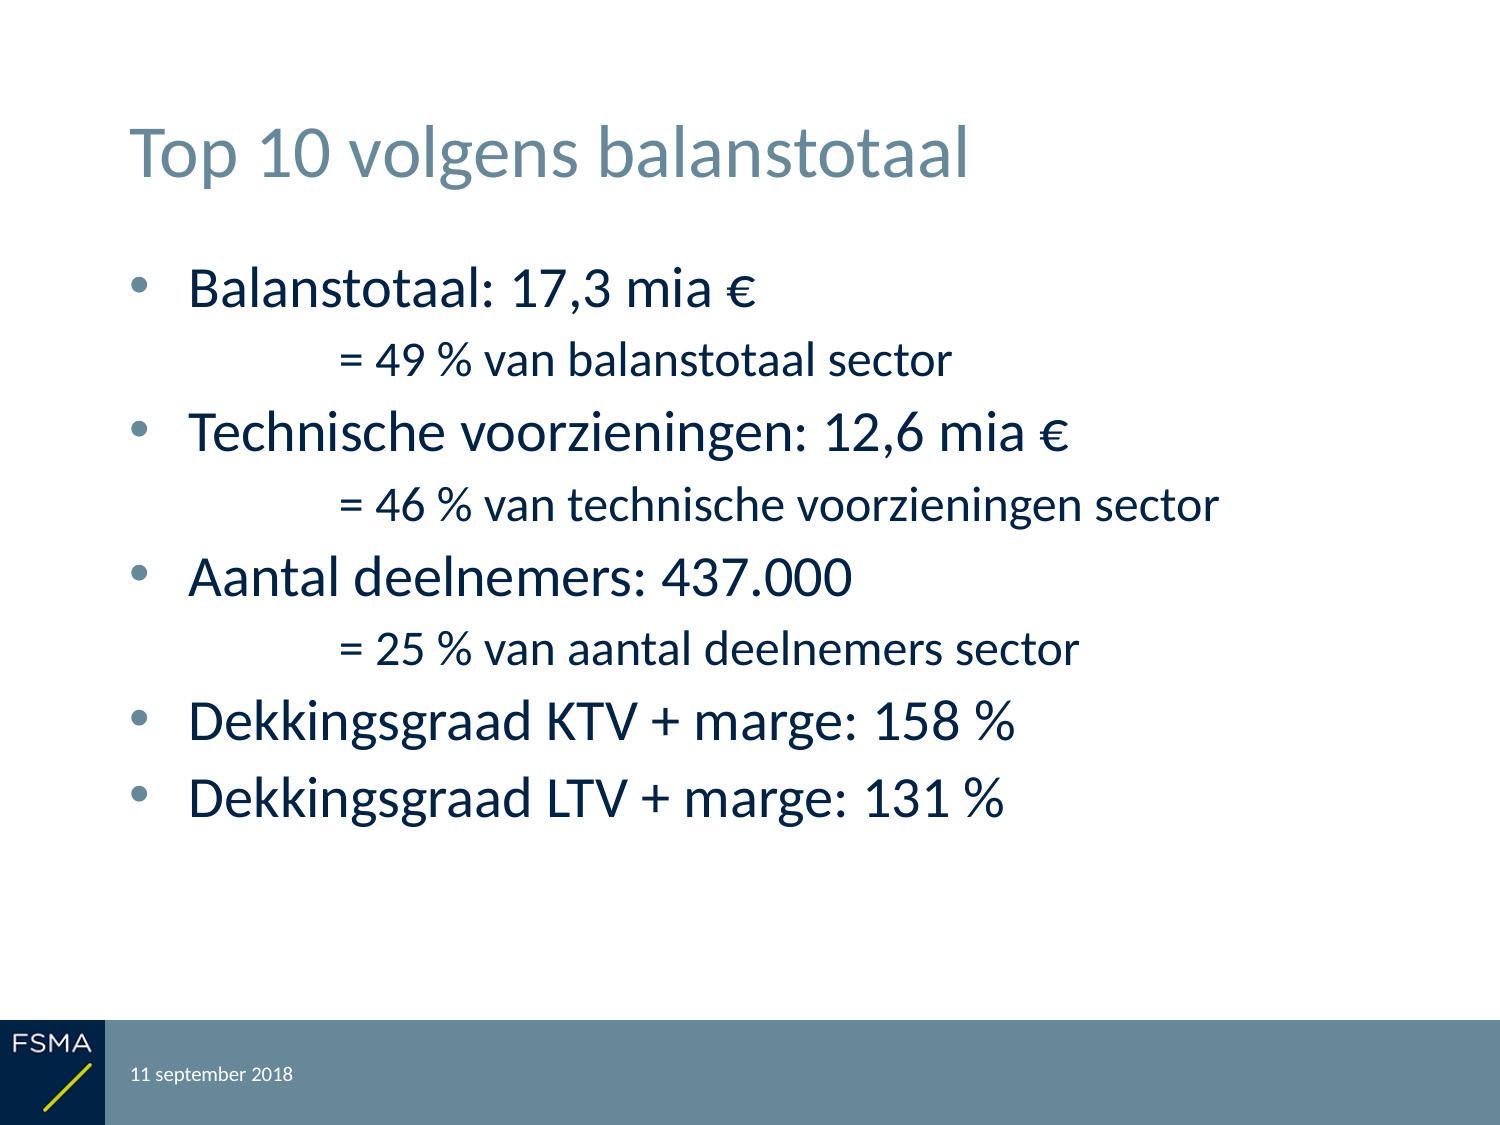

# Top 10 volgens balanstotaal
Balanstotaal: 17,3 mia €
	= 49 % van balanstotaal sector
Technische voorzieningen: 12,6 mia €
	= 46 % van technische voorzieningen sector
Aantal deelnemers: 437.000
	= 25 % van aantal deelnemers sector
Dekkingsgraad KTV + marge: 158 %
Dekkingsgraad LTV + marge: 131 %
11 september 2018
Rapportering over het boekjaar 2017
9